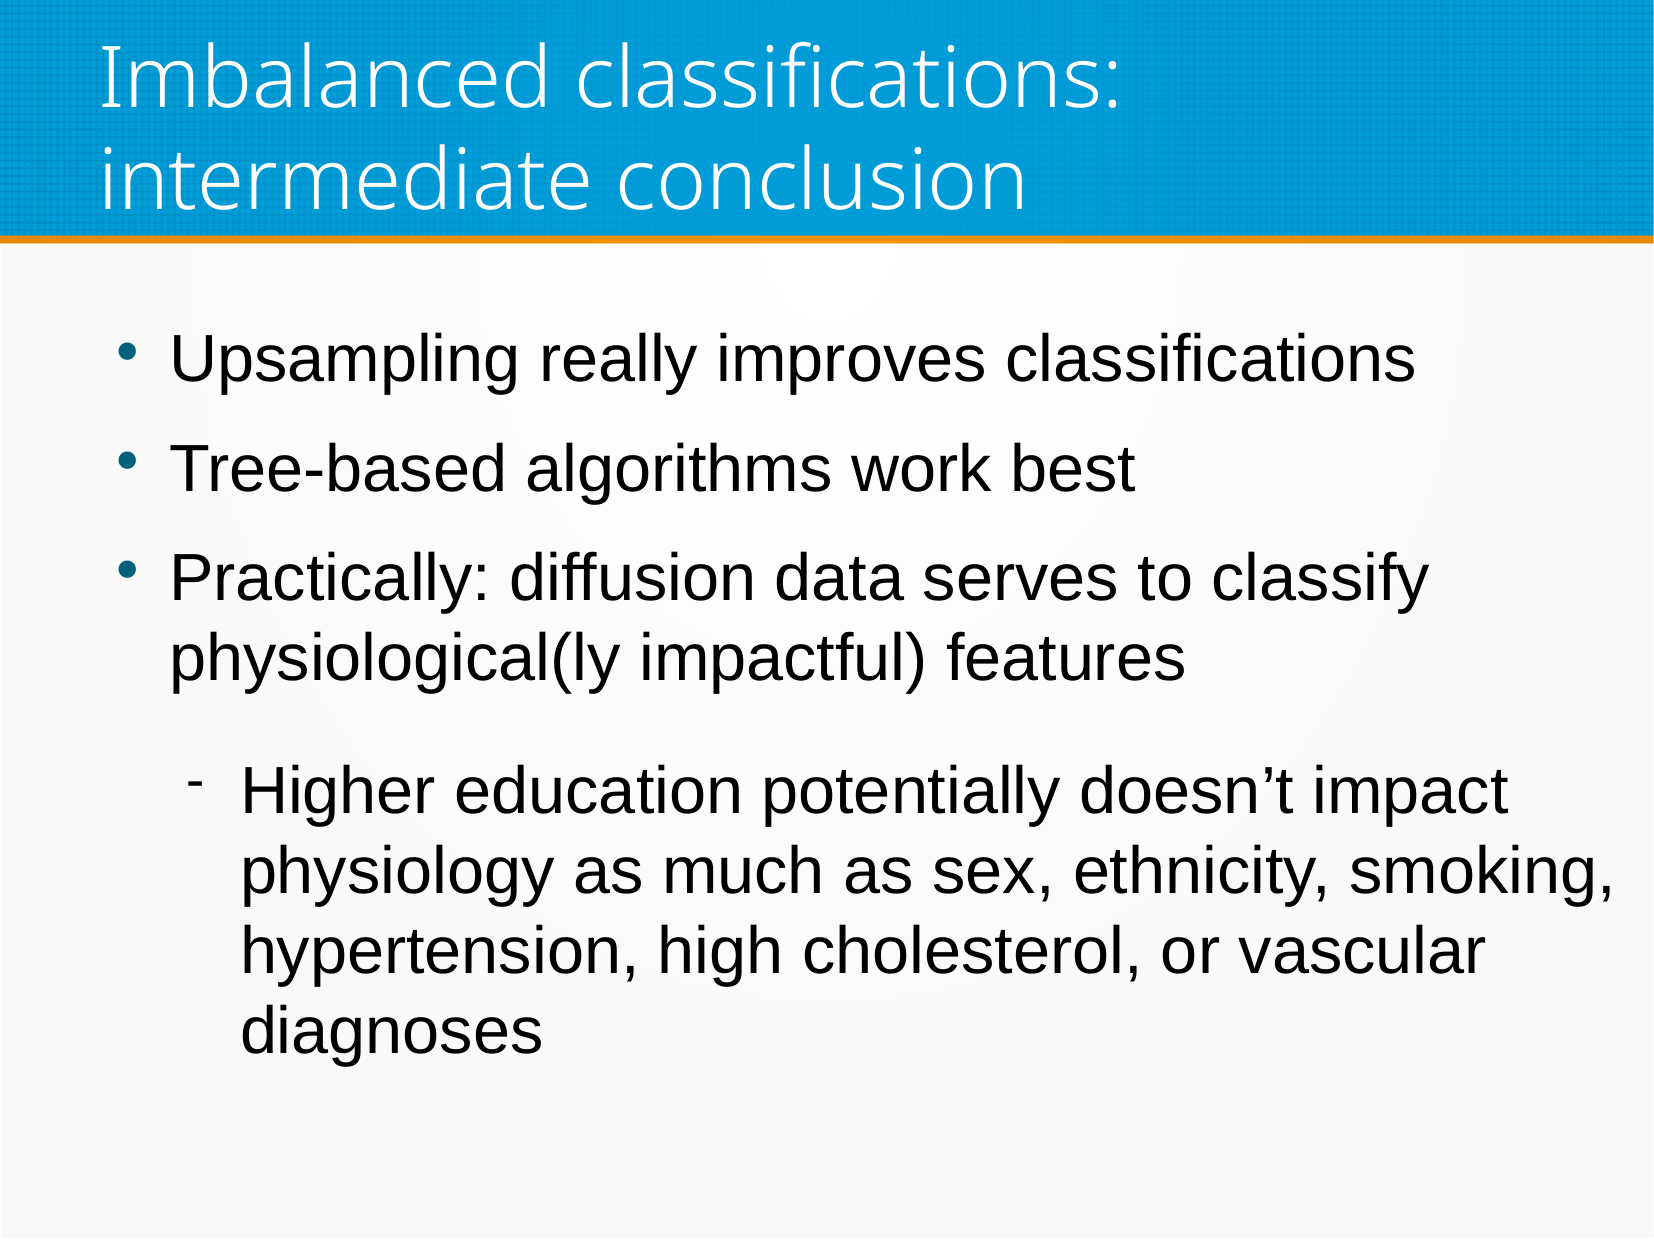

# Imbalanced classifications: intermediate conclusion
Upsampling really improves classifications
Tree-based algorithms work best
Practically: diffusion data serves to classify physiological(ly impactful) features
Higher education potentially doesn’t impact physiology as much as sex, ethnicity, smoking, hypertension, high cholesterol, or vascular diagnoses